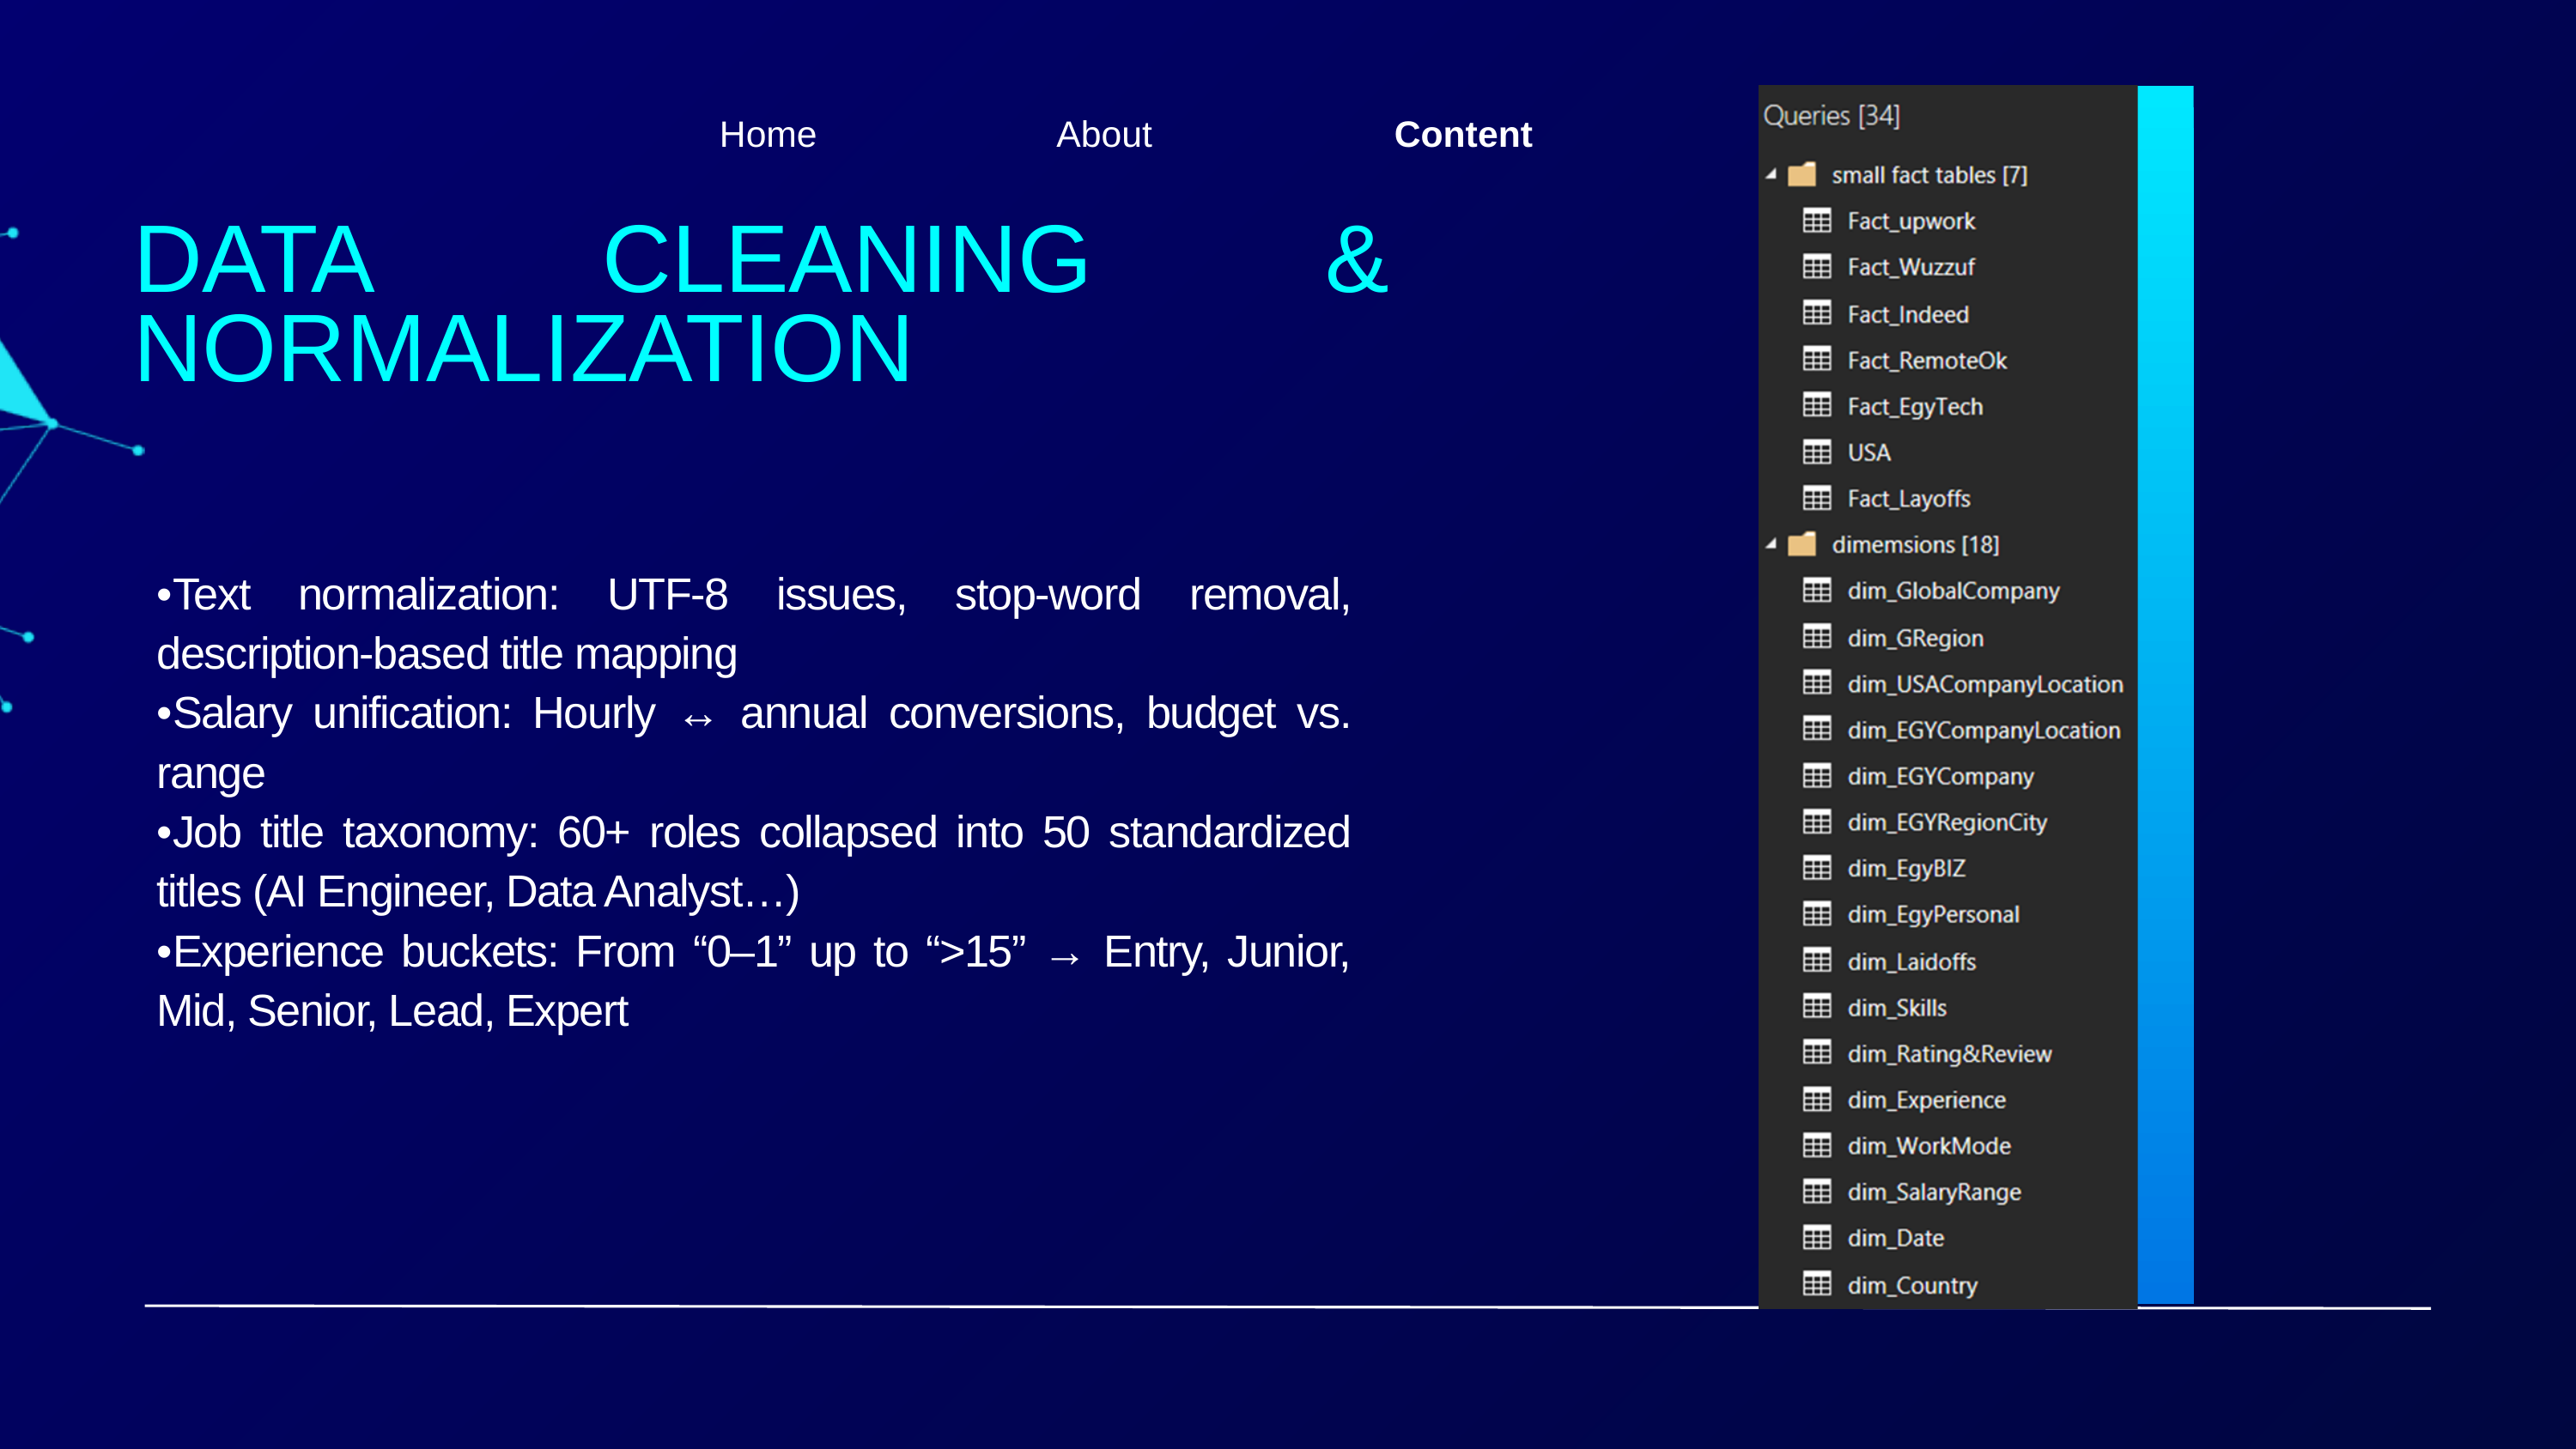

Home
About
Content

DATA CLEANING & NORMALIZATION

•Text normalization: UTF-8 issues, stop-word removal, description-based title mapping
•Salary unification: Hourly ↔ annual conversions, budget vs. range
•Job title taxonomy: 60+ roles collapsed into 50 standardized titles (AI Engineer, Data Analyst…)
•Experience buckets: From “0–1” up to “>15” → Entry, Junior, Mid, Senior, Lead, Expert